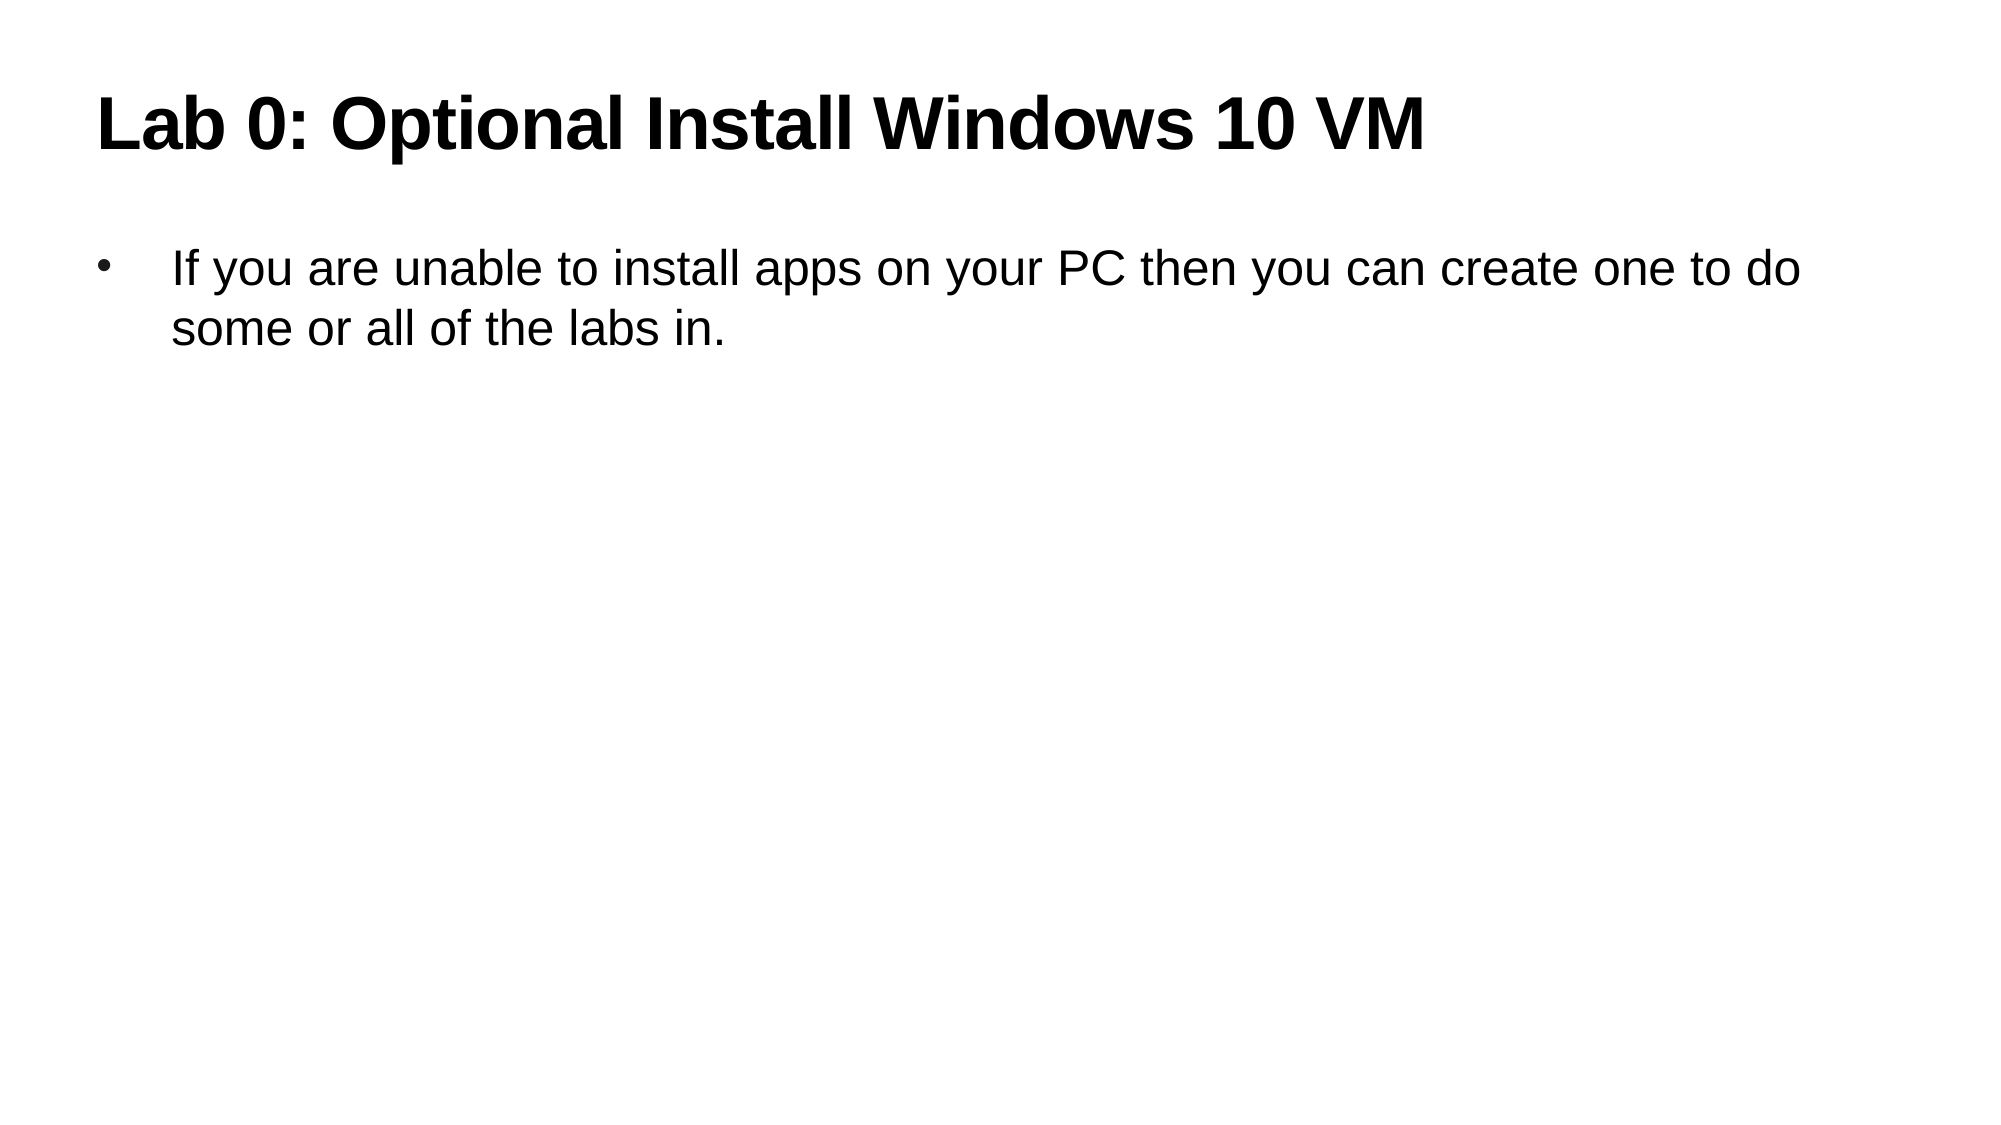

# Lab 0: Optional Install Windows 10 VM
If you are unable to install apps on your PC then you can create one to do some or all of the labs in.